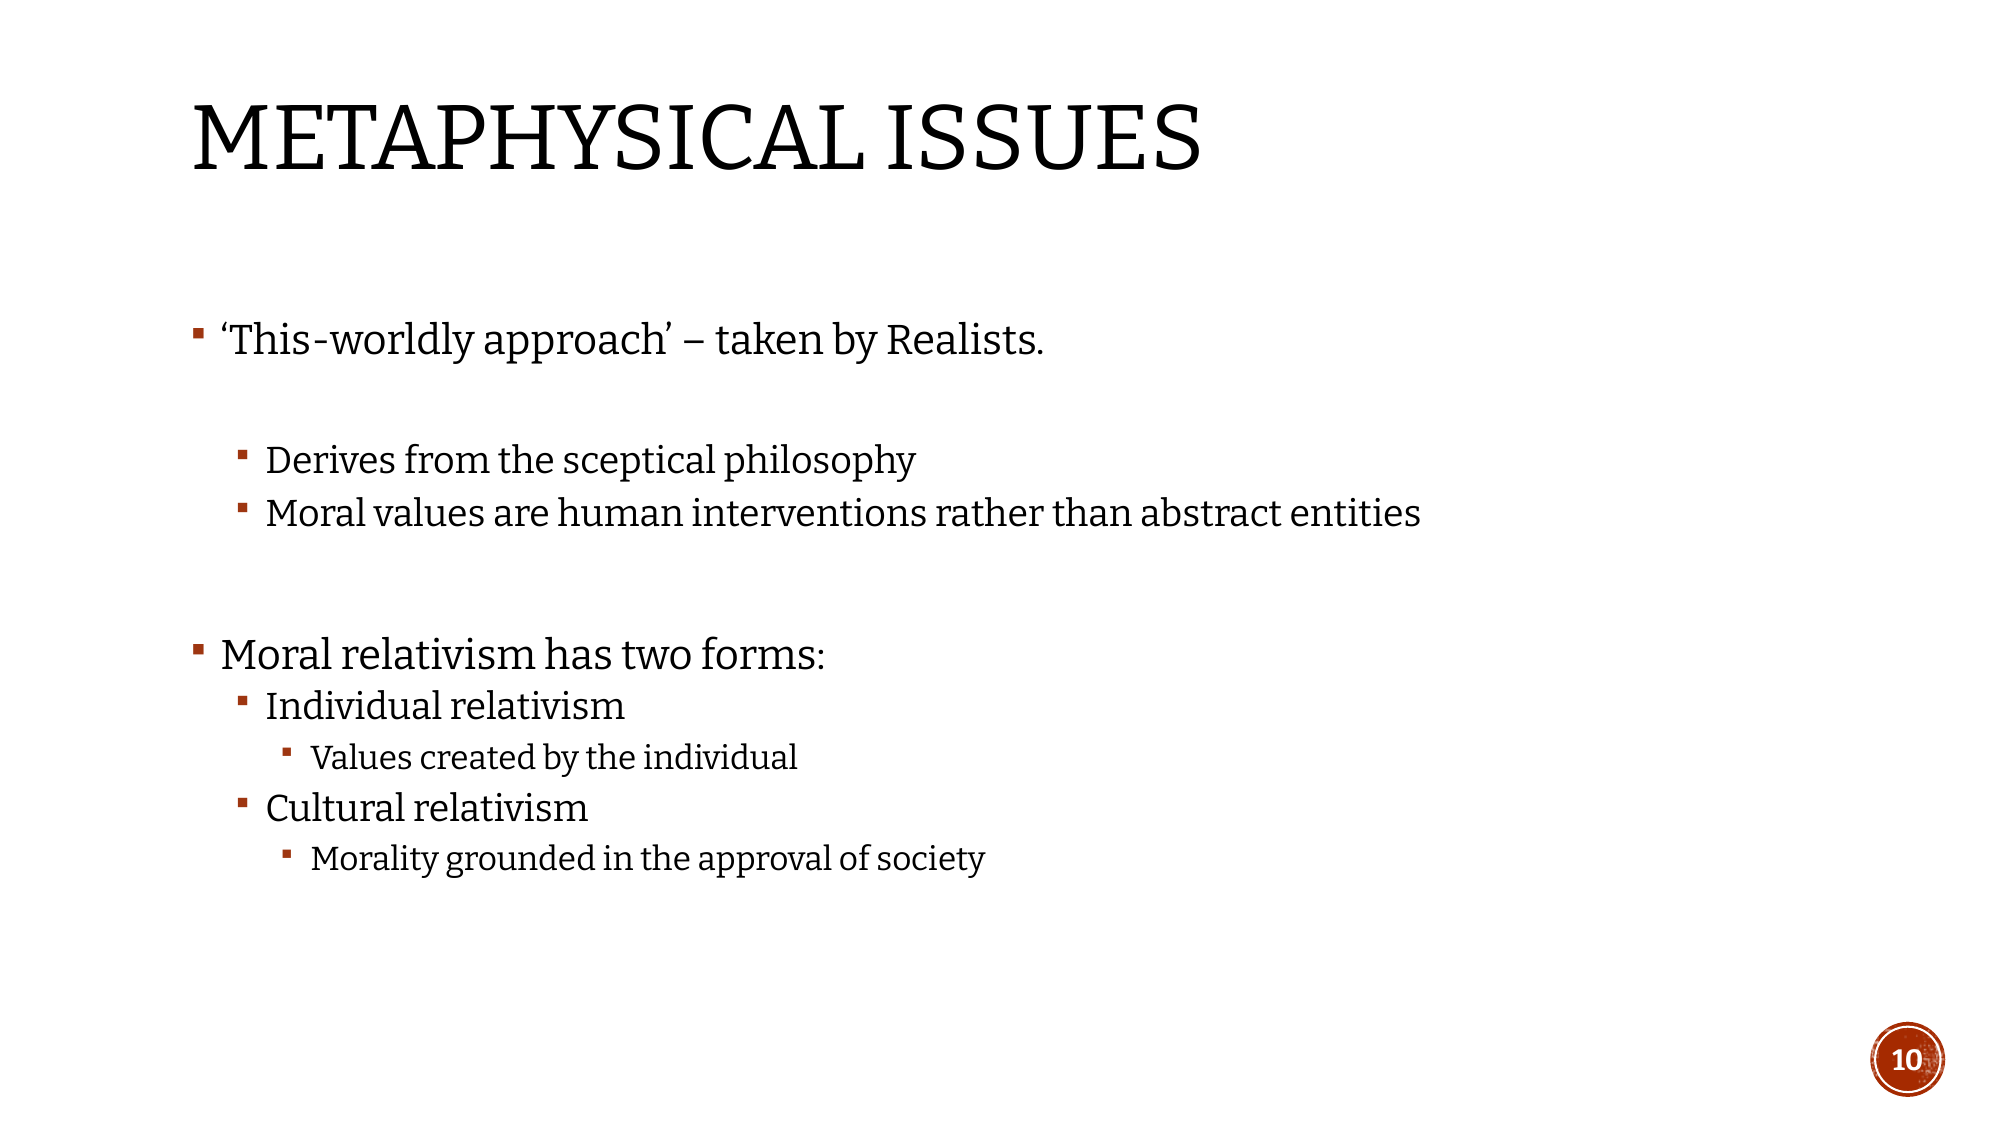

# Metaphysical Issues
‘This-worldly approach’ – taken by Realists.

Derives from the sceptical philosophy
Moral values are human interventions rather than abstract entities

Moral relativism has two forms:
Individual relativism
Values created by the individual
Cultural relativism
Morality grounded in the approval of society
10